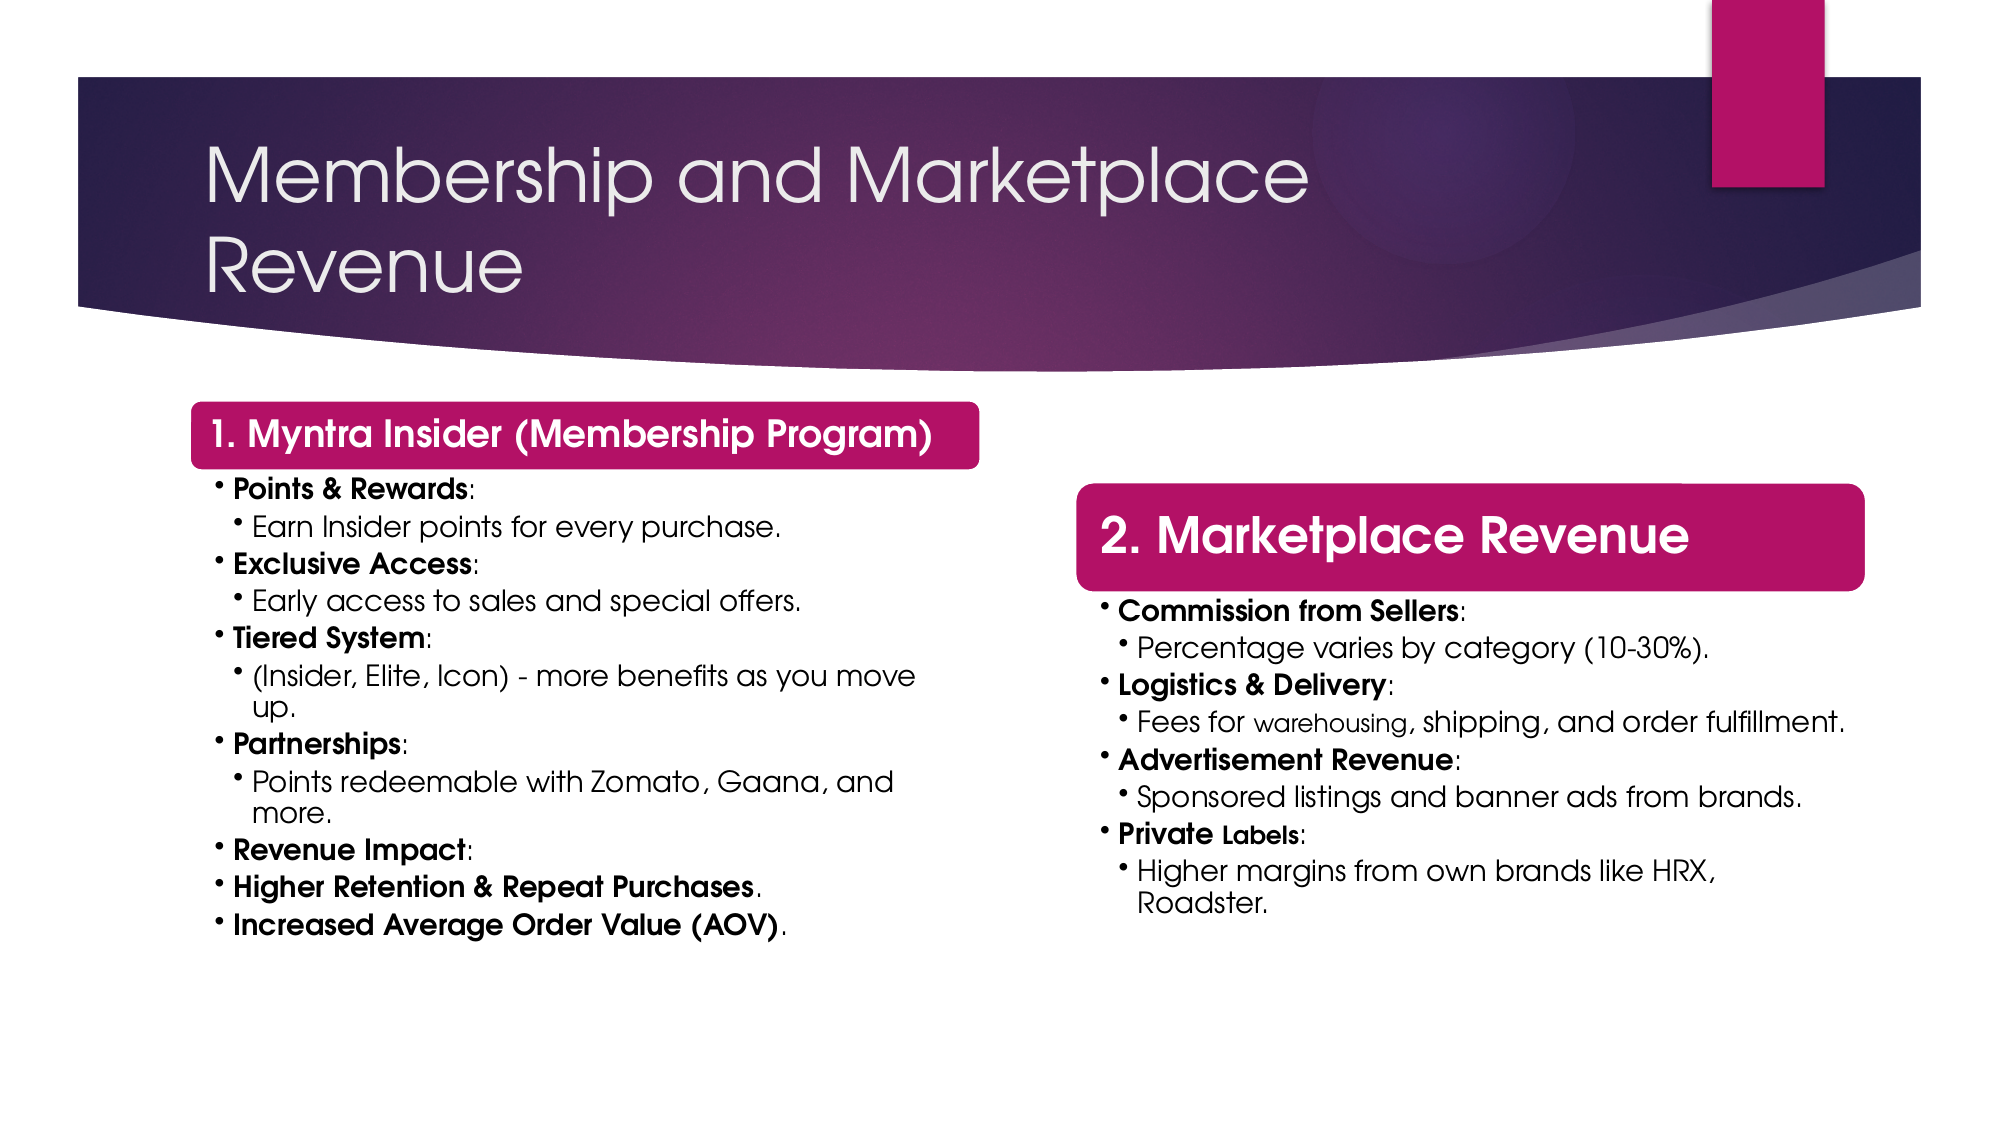

# Membership and Marketplace Revenue
1. Myntra Insider (Membership Program)
Points & Rewards:
Earn Insider points for every purchase.
Exclusive Access:
Early access to sales and special offers.
Tiered System:
(Insider, Elite, Icon) - more benefits as you move up.
Partnerships:
Points redeemable with Zomato, Gaana, and more.
Revenue Impact:
Higher Retention & Repeat Purchases.
Increased Average Order Value (AOV).
2. Marketplace Revenue
Commission from Sellers:
Percentage varies by category (10-30%).
Logistics & Delivery:
Fees for warehousing, shipping, and order fulfillment.
Advertisement Revenue:
Sponsored listings and banner ads from brands.
Private Labels:
Higher margins from own brands like HRX, Roadster.